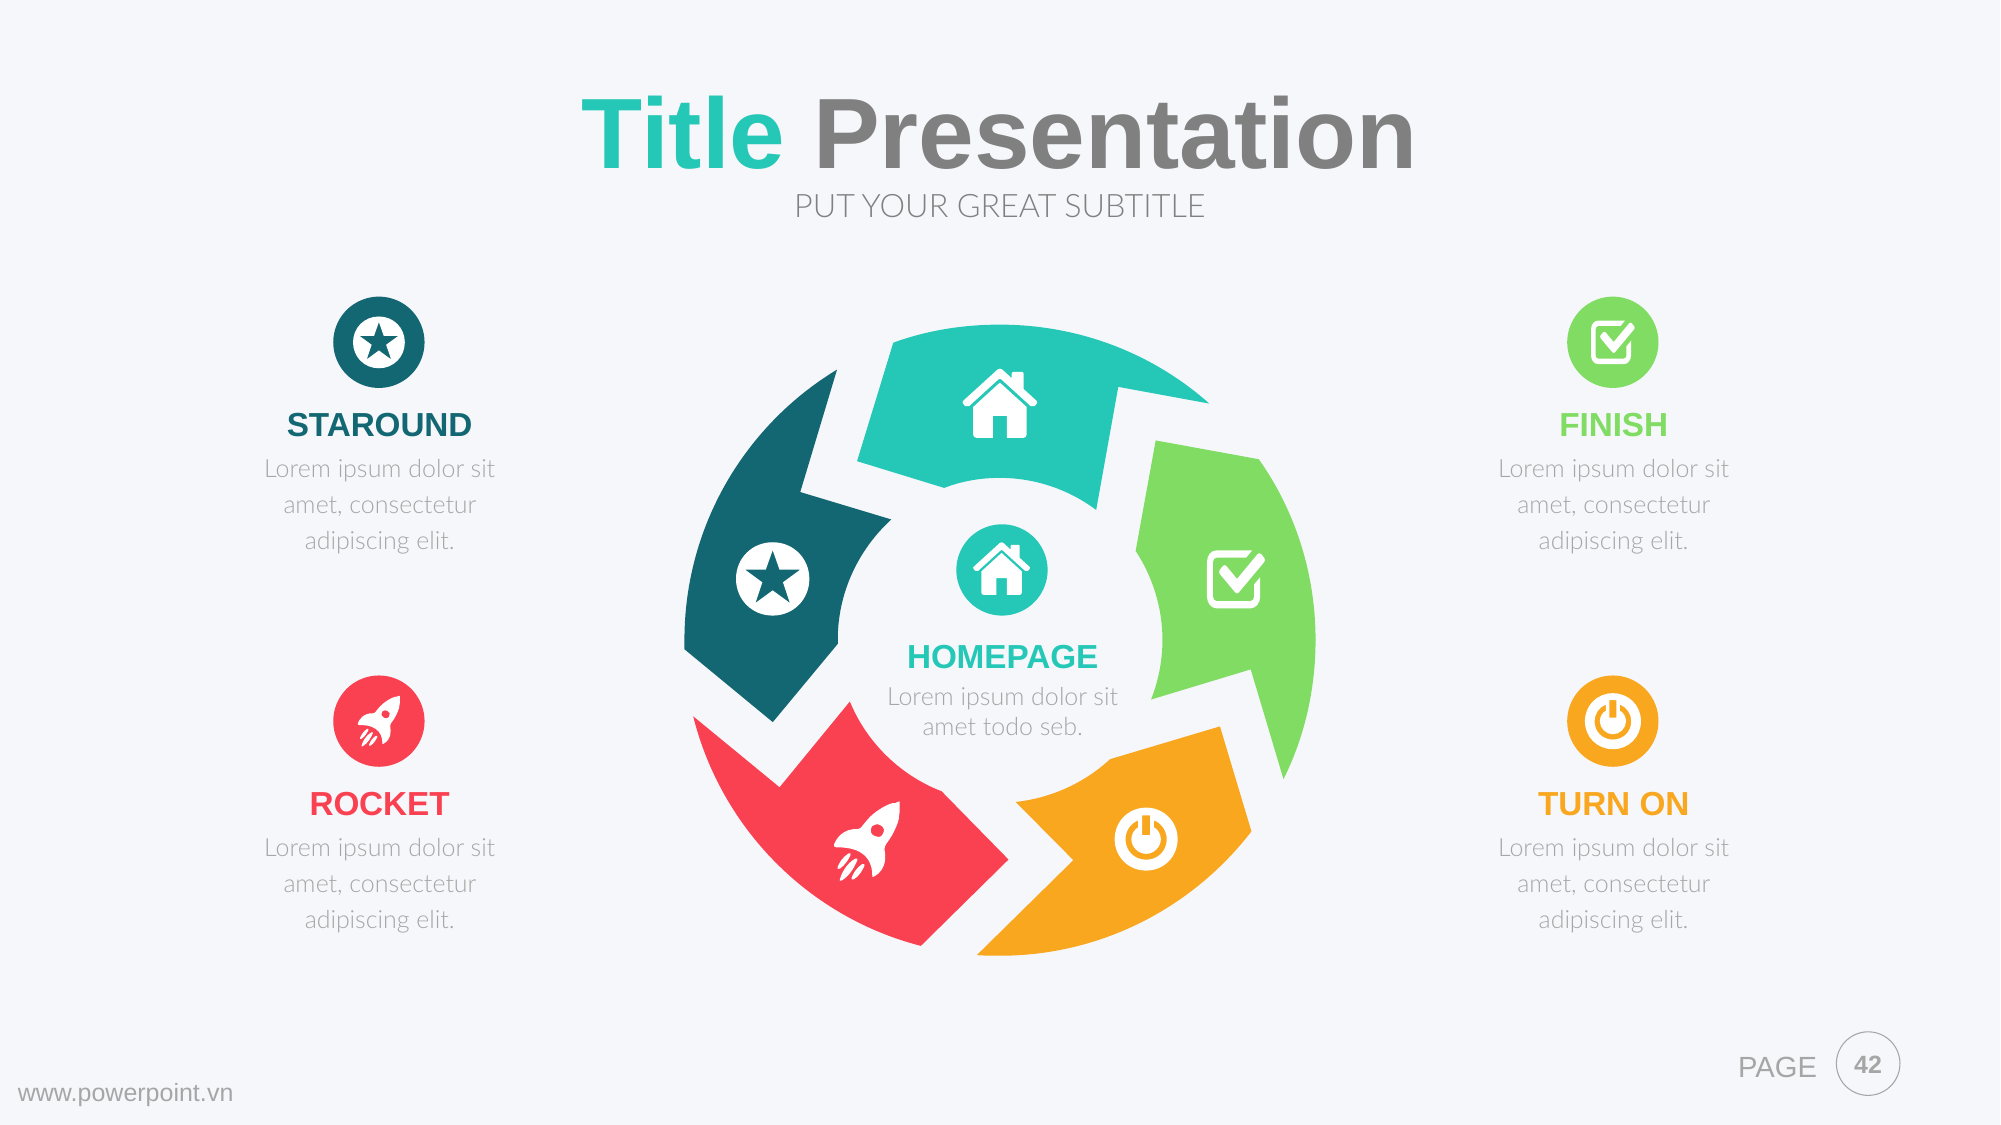

Title Presentation
PUT YOUR GREAT SUBTITLE

STAROUND
Lorem ipsum dolor sit amet, consectetur adipiscing elit.
FINISH
Lorem ipsum dolor sit amet, consectetur adipiscing elit.

HOMEPAGE
Lorem ipsum dolor sit amet todo seb.

ROCKET
Lorem ipsum dolor sit amet, consectetur adipiscing elit.
TURN ON
Lorem ipsum dolor sit amet, consectetur adipiscing elit.